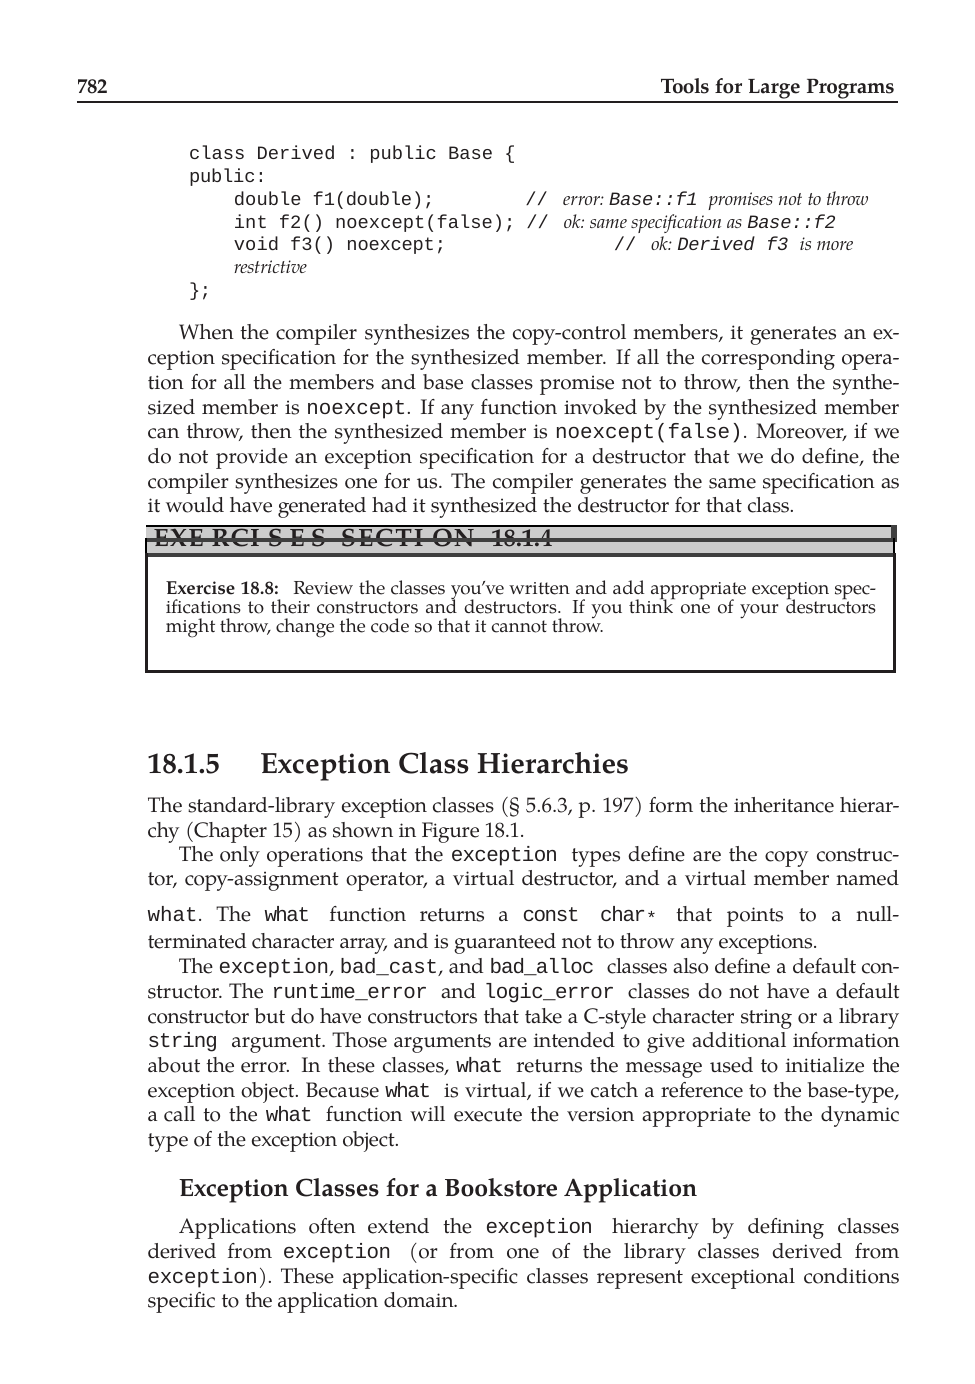

782
Tools for Large Programs

class Derived : public Base { public:
double f1(double);
// error: Base::f1 promises not to throw
int f2() noexcept(false); // ok: same specification as Base::f2
void f3() noexcept;	// ok: Derived f3 is more restrictive
};

When the compiler synthesizes the copy-control members, it generates an ex- ception specification for the synthesized member. If all the corresponding opera- tion for all the members and base classes promise not to throw, then the synthe- sized member is noexcept. If any function invoked by the synthesized member can throw, then the synthesized member is noexcept(false). Moreover, if we do not provide an exception specification for a destructor that we do define, the compiler synthesizes one for us. The compiler generates the same specification as it would have generated had it synthesized the destructor for that class.
|  |
| --- |
| Exe rci s e s Secti on 18.1.4 |
| Exercise 18.8: Review the classes you’ve written and add appropriate exception spec- ifications to their constructors and destructors. If you think one of your destructors might throw, change the code so that it cannot throw. |
18.1.5	Exception Class Hierarchies
The standard-library exception classes (§ 5.6.3, p. 197) form the inheritance hierar- chy (Chapter 15) as shown in Figure 18.1.
The only operations that the exception types define are the copy construc- tor, copy-assignment operator, a virtual destructor, and a virtual member named what. The what function returns a const char* that points to a null-terminated character array, and is guaranteed not to throw any exceptions.
The exception, bad_cast, and bad_alloc classes also define a default con- structor. The runtime_error and logic_error classes do not have a default constructor but do have constructors that take a C-style character string or a library string argument. Those arguments are intended to give additional information about the error. In these classes, what returns the message used to initialize the exception object. Because what is virtual, if we catch a reference to the base-type, a call to the what function will execute the version appropriate to the dynamic type of the exception object.

Exception Classes for a Bookstore Application
Applications often extend the exception hierarchy by defining classes derived from exception (or from one of the library classes derived from exception). These application-specific classes represent exceptional conditions specific to the application domain.